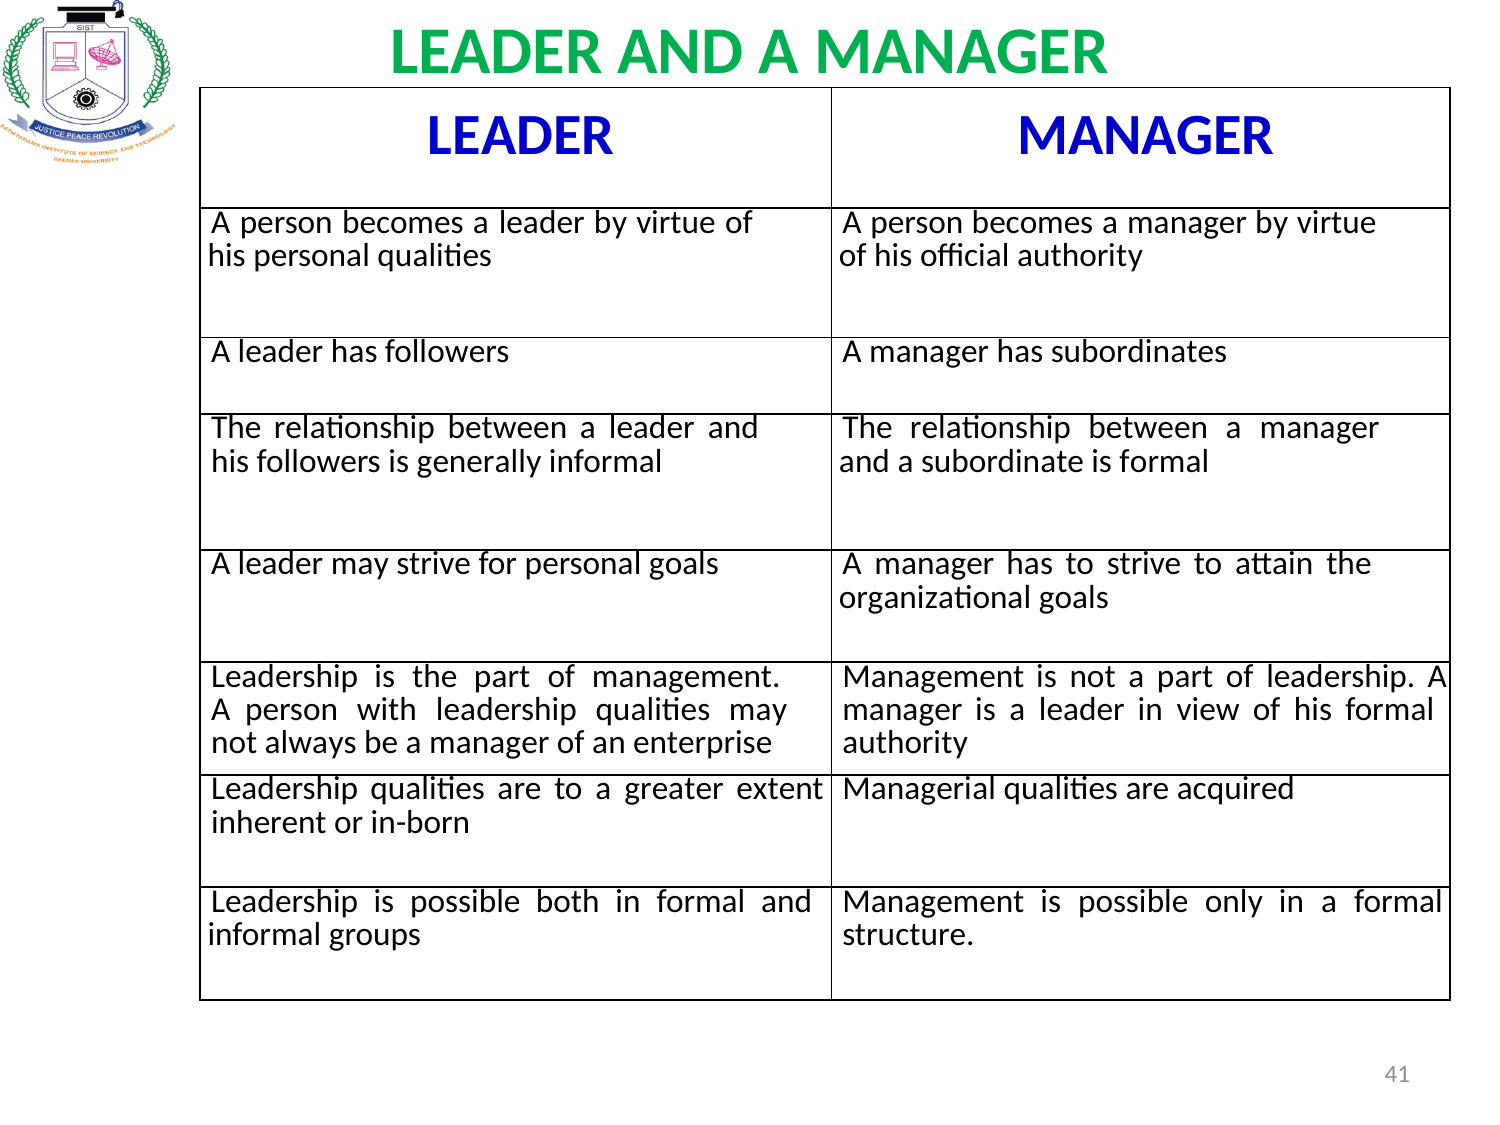

LEADER AND A MANAGER
| LEADER | MANAGER |
| --- | --- |
| A person becomes a leader by virtue of  his personal qualities | A person becomes a manager by virtue  of his official authority |
| A leader has followers | A manager has subordinates |
| The relationship between a leader and his followers is generally informal | The relationship between a manager  and a subordinate is formal |
| A leader may strive for personal goals | A manager has to strive to attain the  organizational goals |
| Leadership is the part of management. A  person with leadership qualities may not always be a manager of an enterprise | Management is not a part of leadership. A manager is a leader in view of his formal authority |
| Leadership qualities are to a greater extent inherent or in-born | Managerial qualities are acquired |
| Leadership is possible both in formal and  informal groups | Management is possible only in a formal structure. |
41